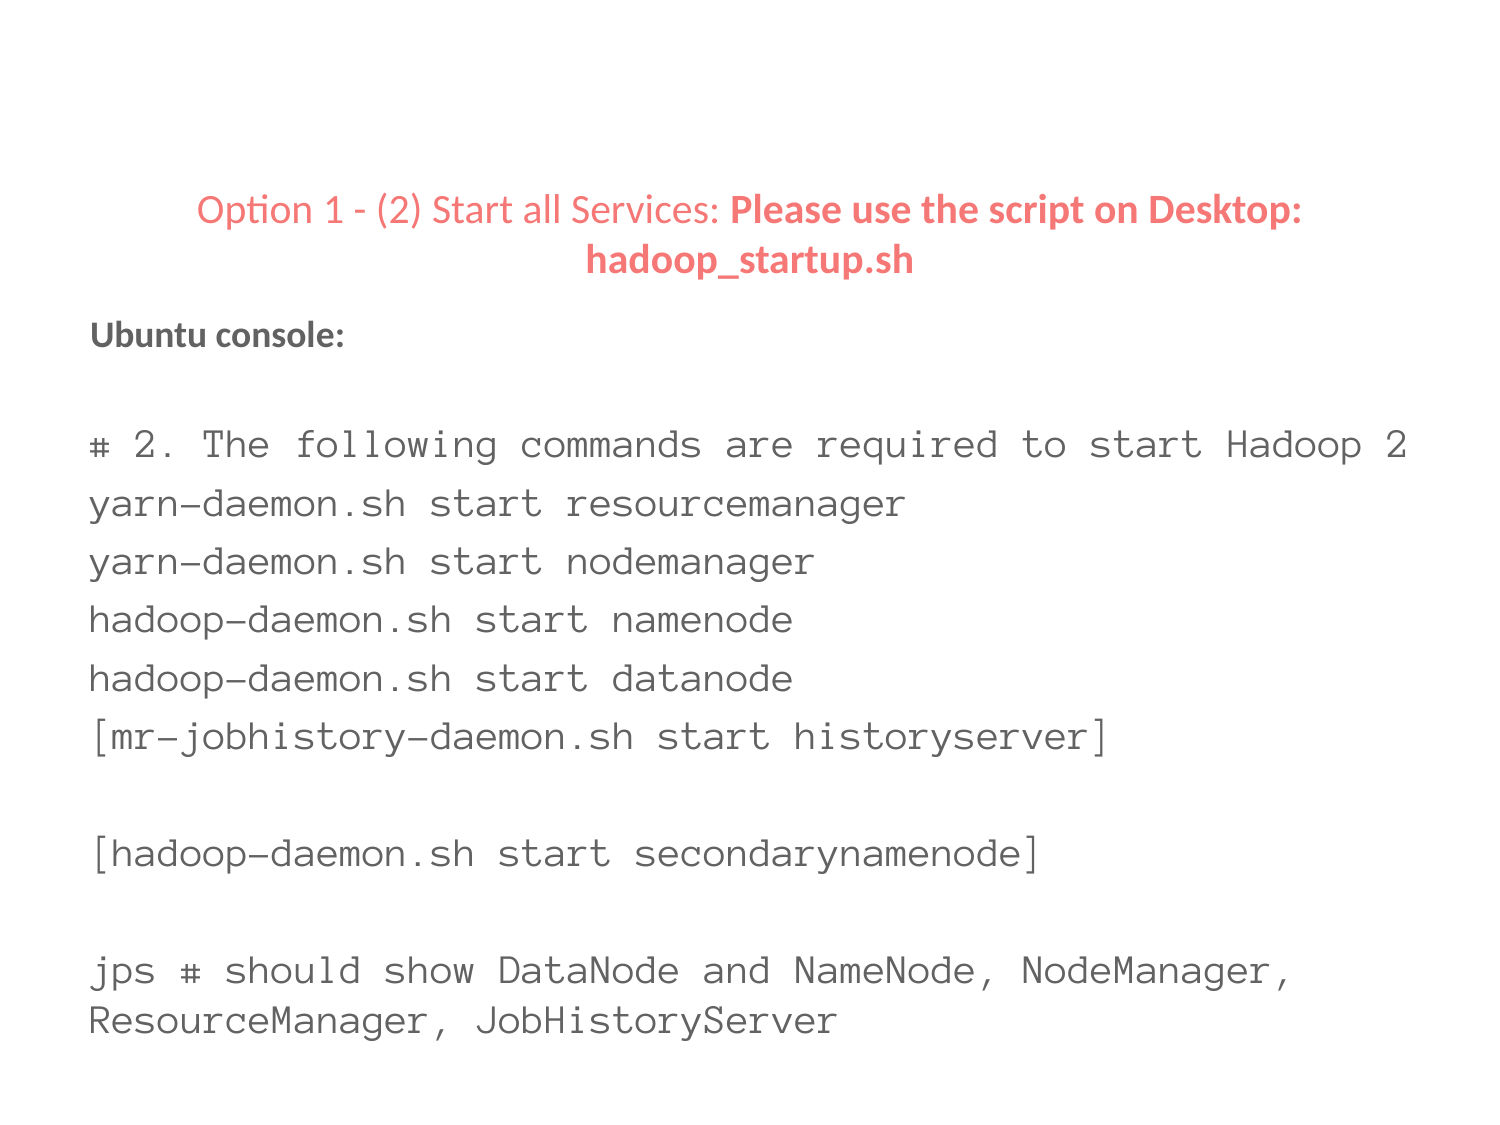

# Option 1 - (2) Start all Services: Please use the script on Desktop: hadoop_startup.sh
Ubuntu console:

# 2. The following commands are required to start Hadoop 2
yarn-daemon.sh start resourcemanager
yarn-daemon.sh start nodemanager
hadoop-daemon.sh start namenode
hadoop-daemon.sh start datanode
[mr-jobhistory-daemon.sh start historyserver]

[hadoop-daemon.sh start secondarynamenode]

jps # should show DataNode and NameNode, NodeManager, ResourceManager, JobHistoryServer